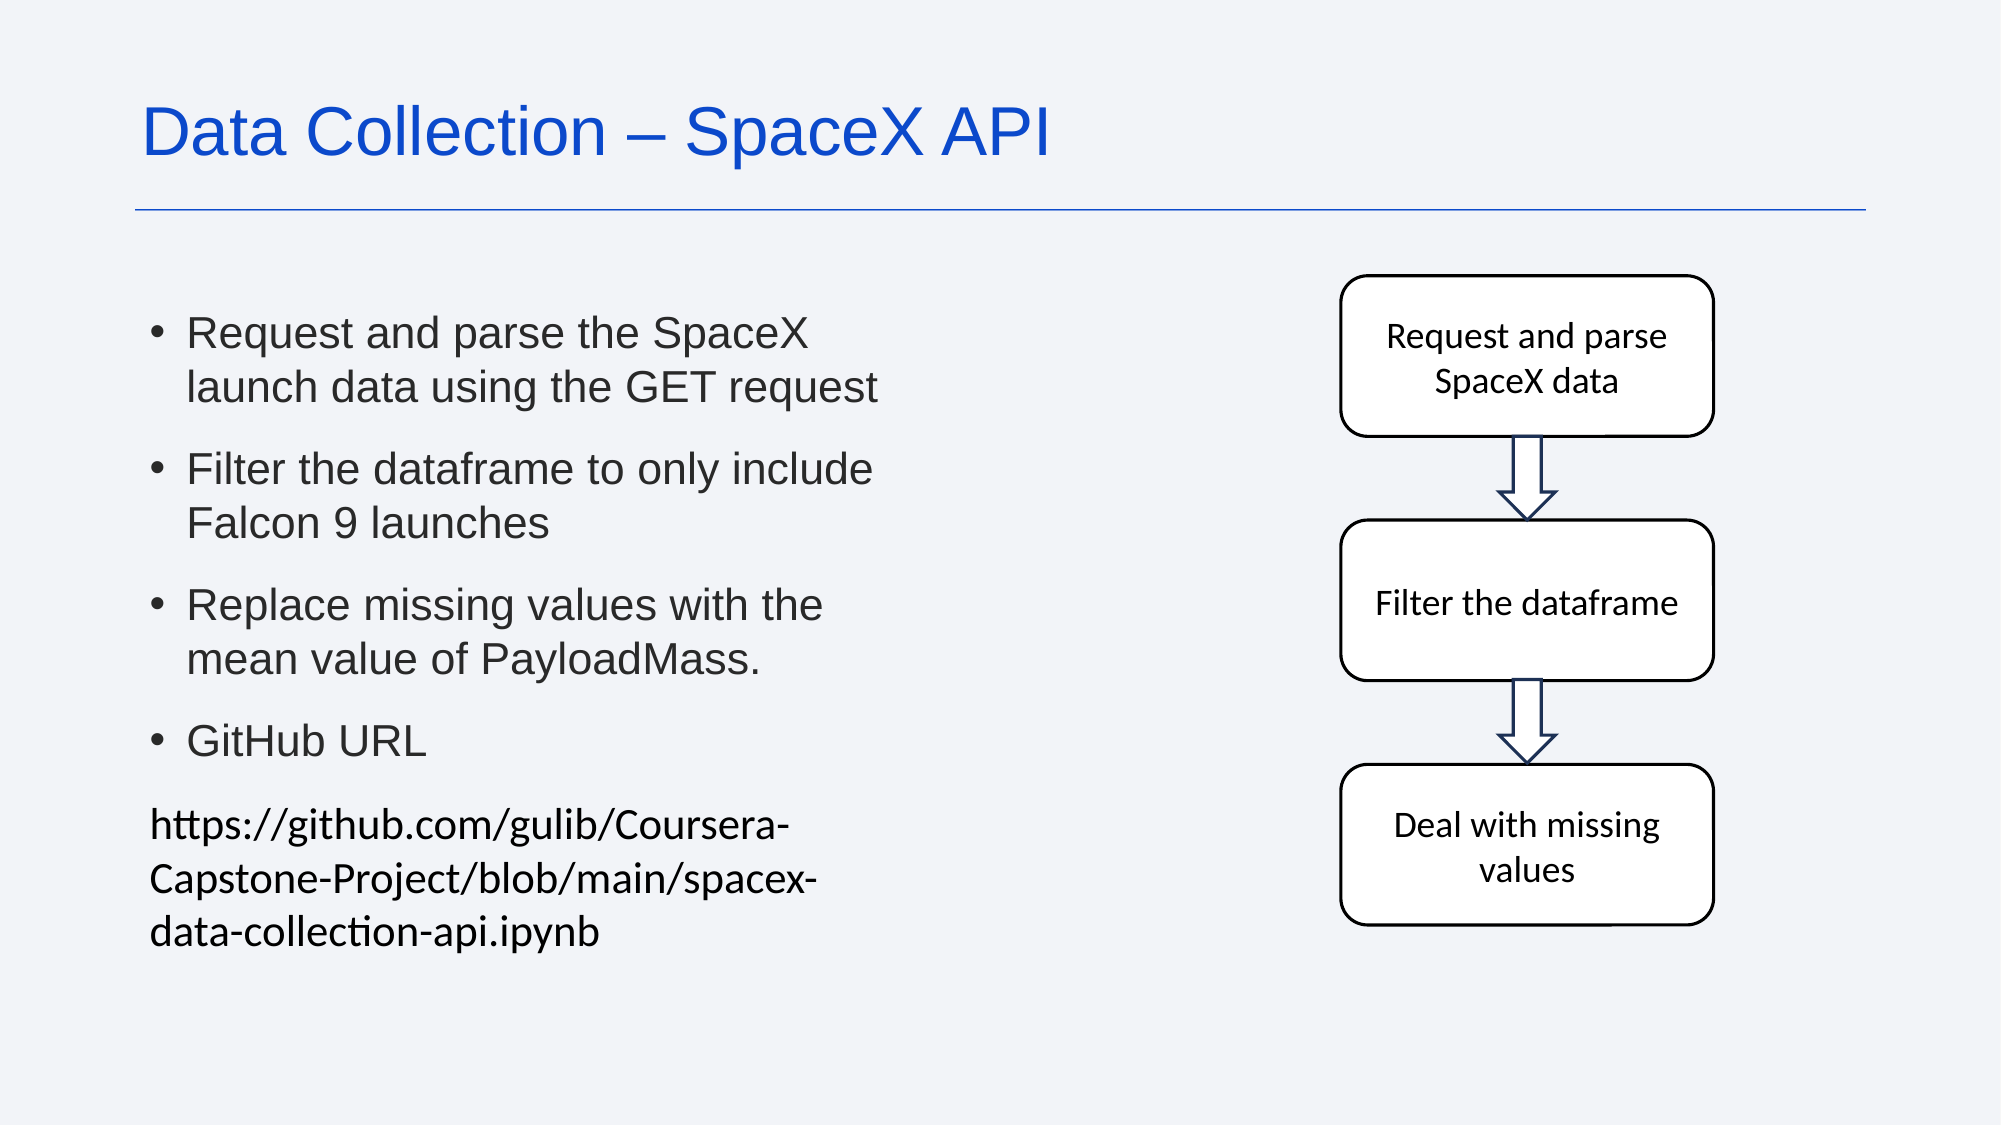

Data Collection – SpaceX API
Request and parse SpaceX data
Request and parse the SpaceX launch data using the GET request
Filter the dataframe to only include Falcon 9 launches
Replace missing values with the mean value of PayloadMass.
GitHub URL
https://github.com/gulib/Coursera-Capstone-Project/blob/main/spacex-data-collection-api.ipynb

Filter the dataframe

Deal with missing values